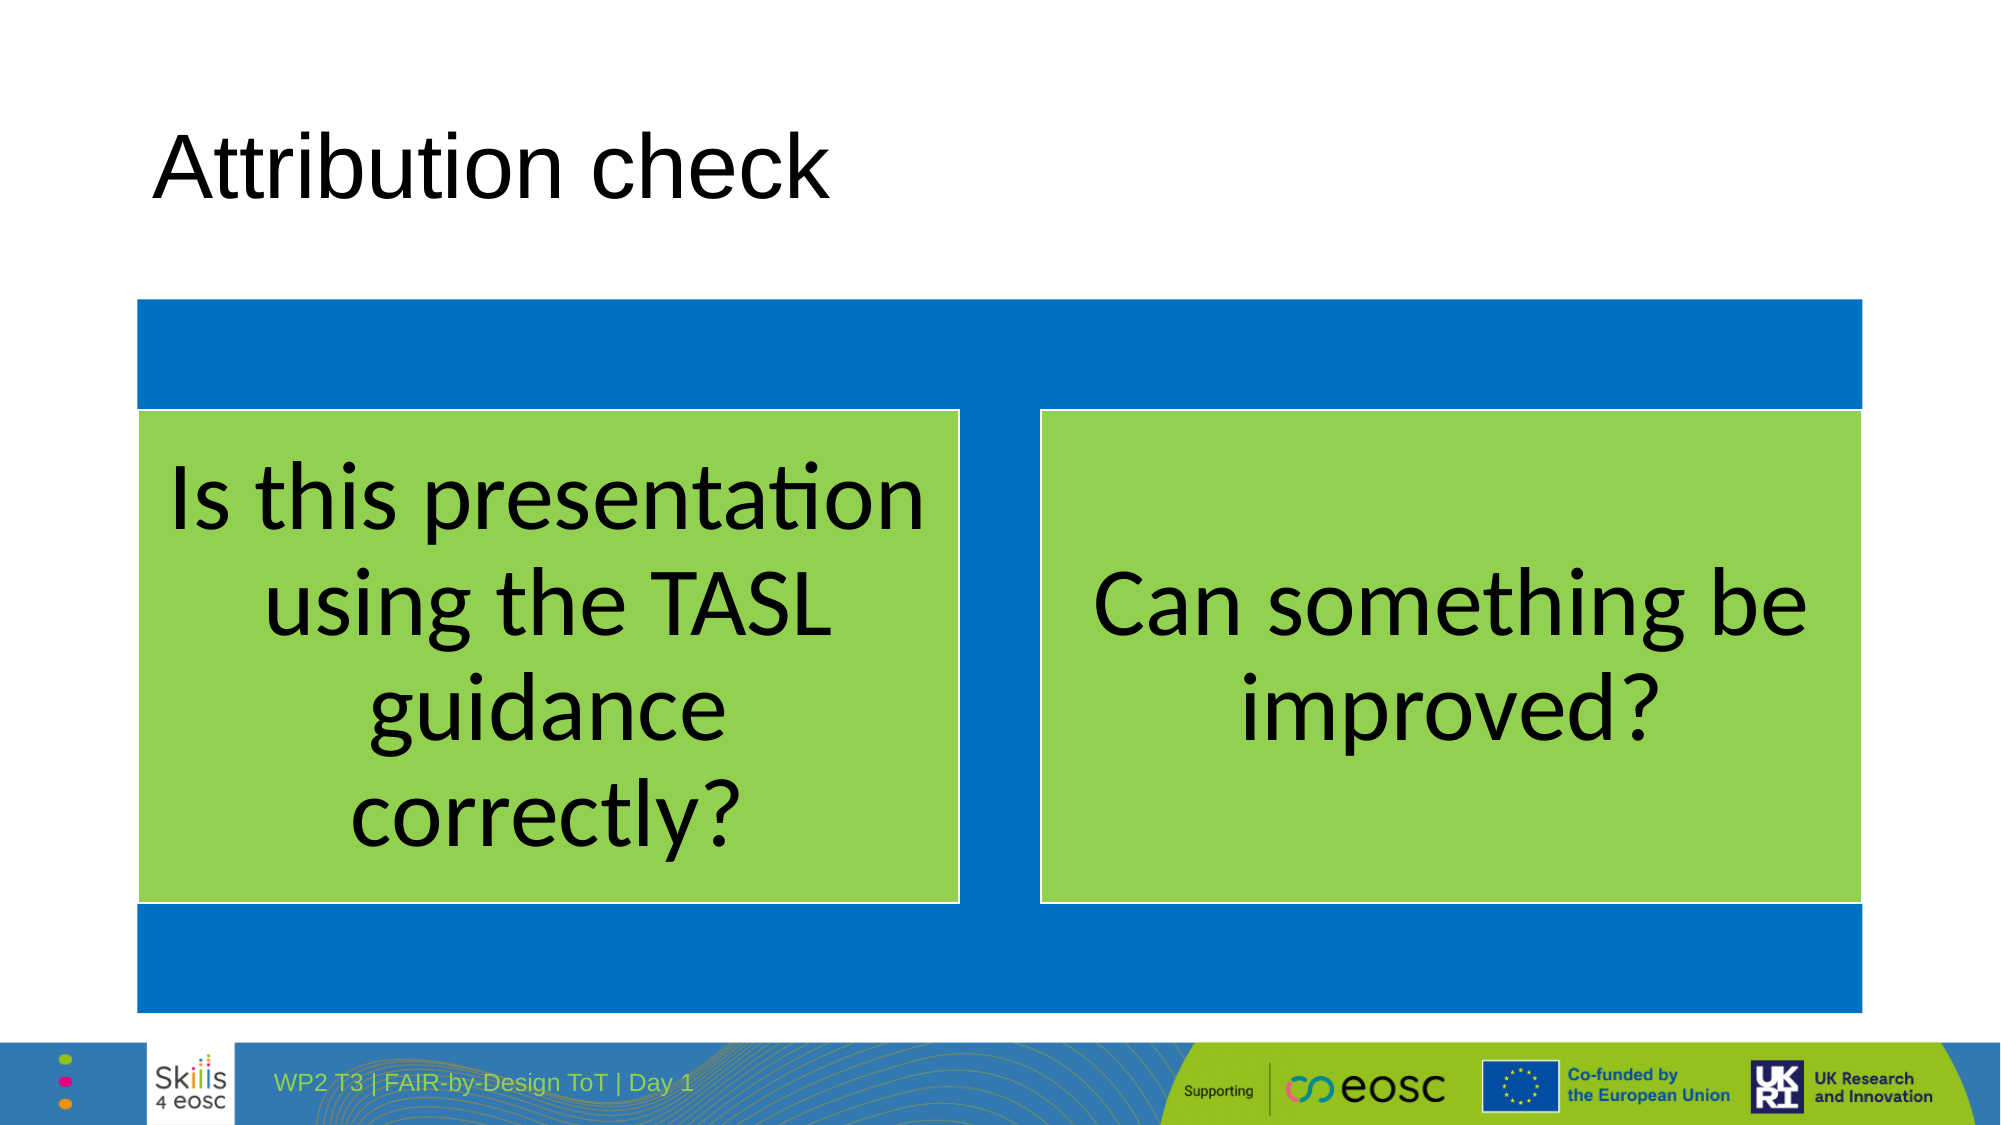

# Attribution check
Is this presentation using the TASL guidance correctly?
Can something be improved?
WP2 T3 | FAIR-by-Design ToT | Day 1